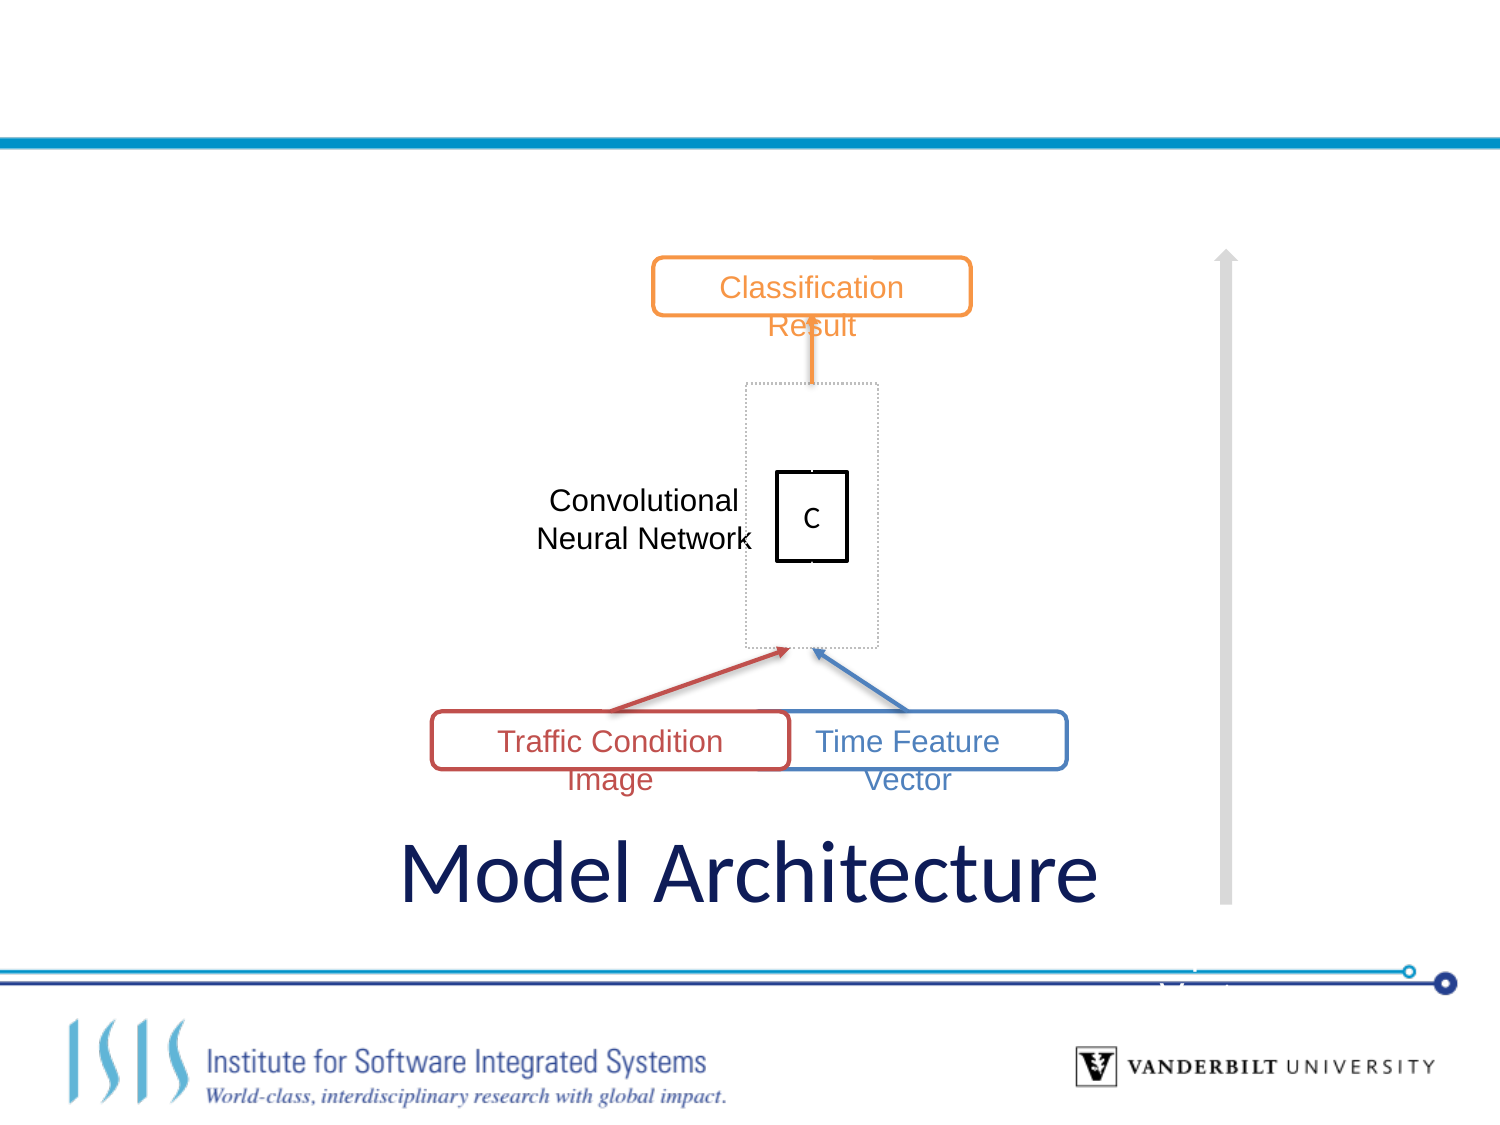

Classification Result

Y
C
X
Convolutional
Neural Network
Traffic Condition Image
Time Feature Vector
# Model Architecture
Input: Feature Vector